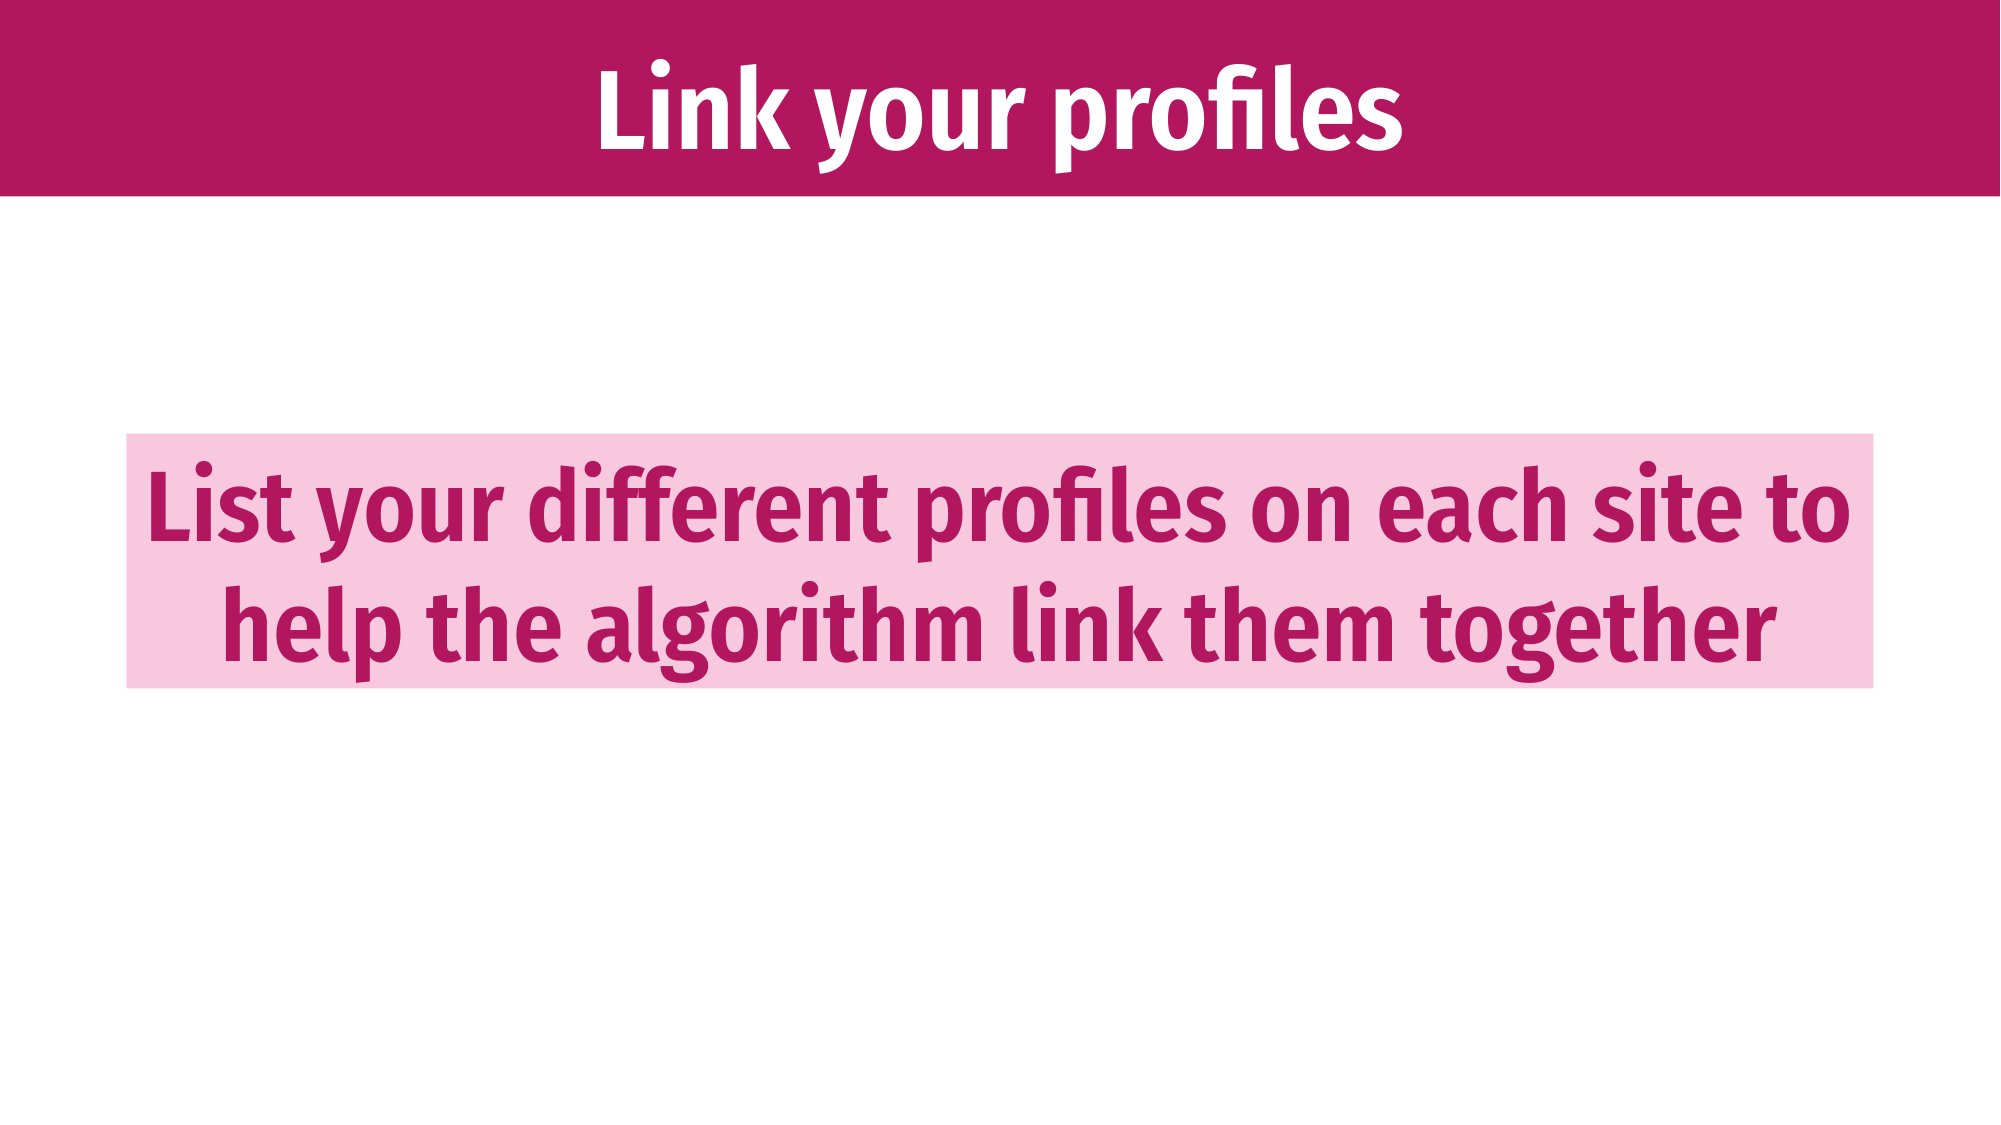

# Link your profiles
List your different profiles on each site to help the algorithm link them together